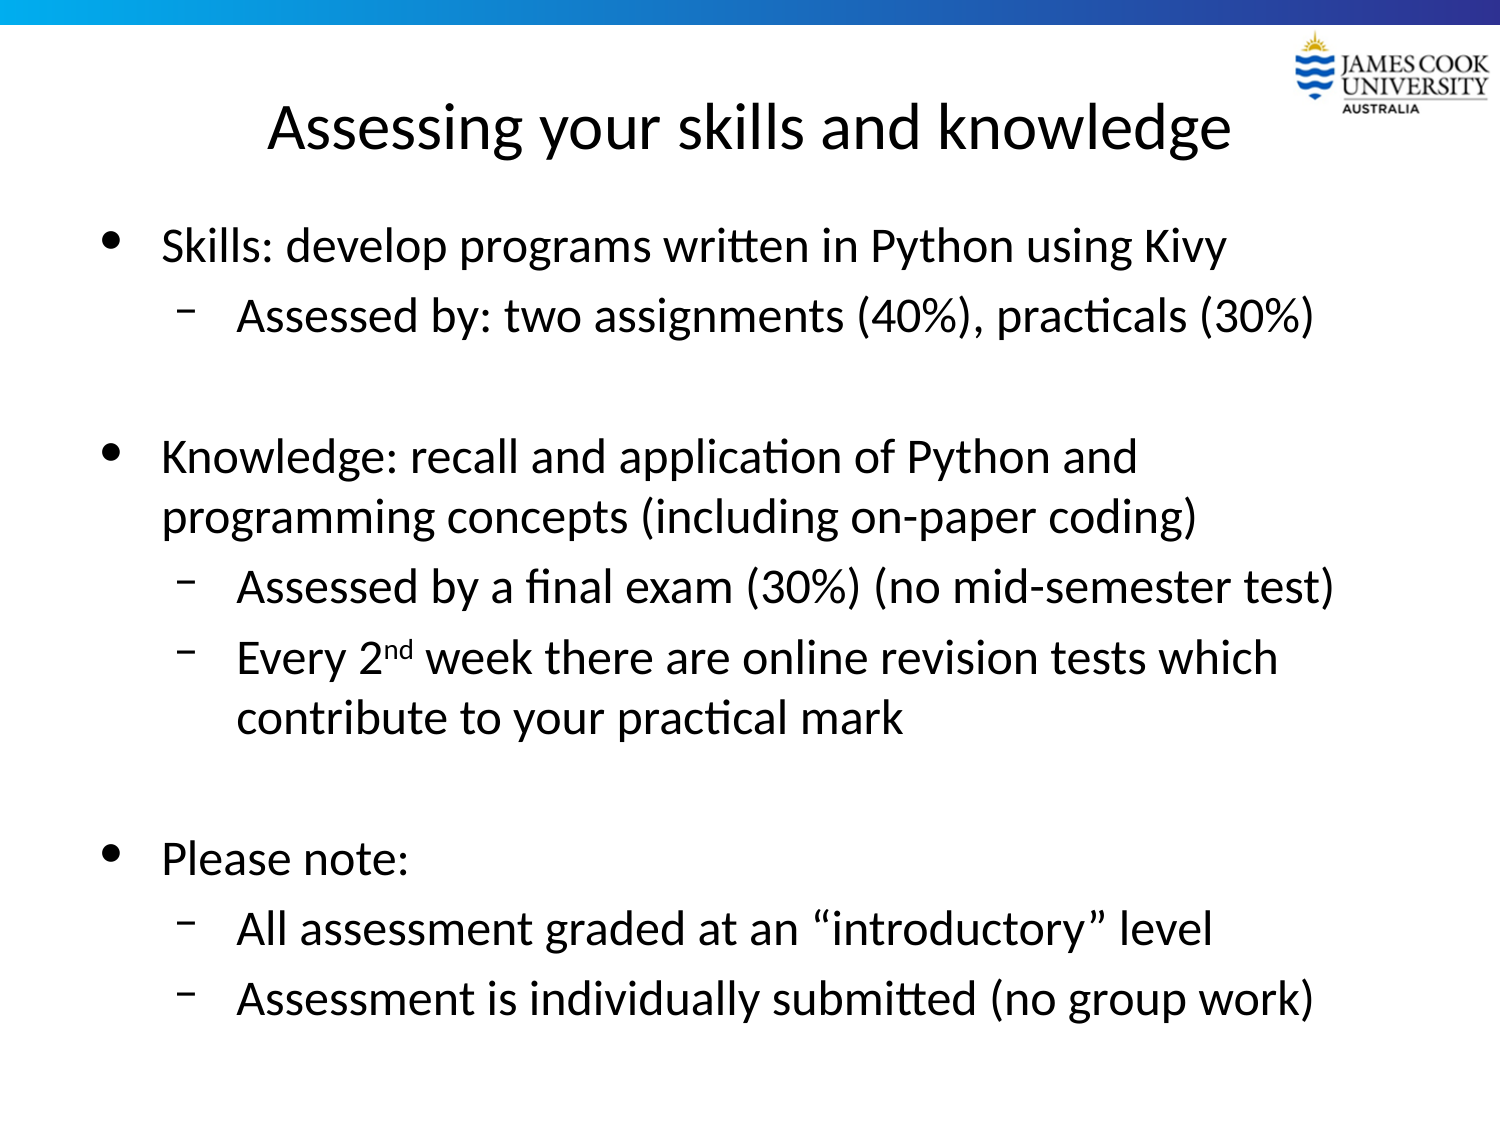

# Assessing your skills and knowledge
Skills: develop programs written in Python using Kivy
Assessed by: two assignments (40%), practicals (30%)

Knowledge: recall and application of Python and programming concepts (including on-paper coding)
Assessed by a final exam (30%) (no mid-semester test)
Every 2nd week there are online revision tests which contribute to your practical mark

Please note:
All assessment graded at an “introductory” level
Assessment is individually submitted (no group work)